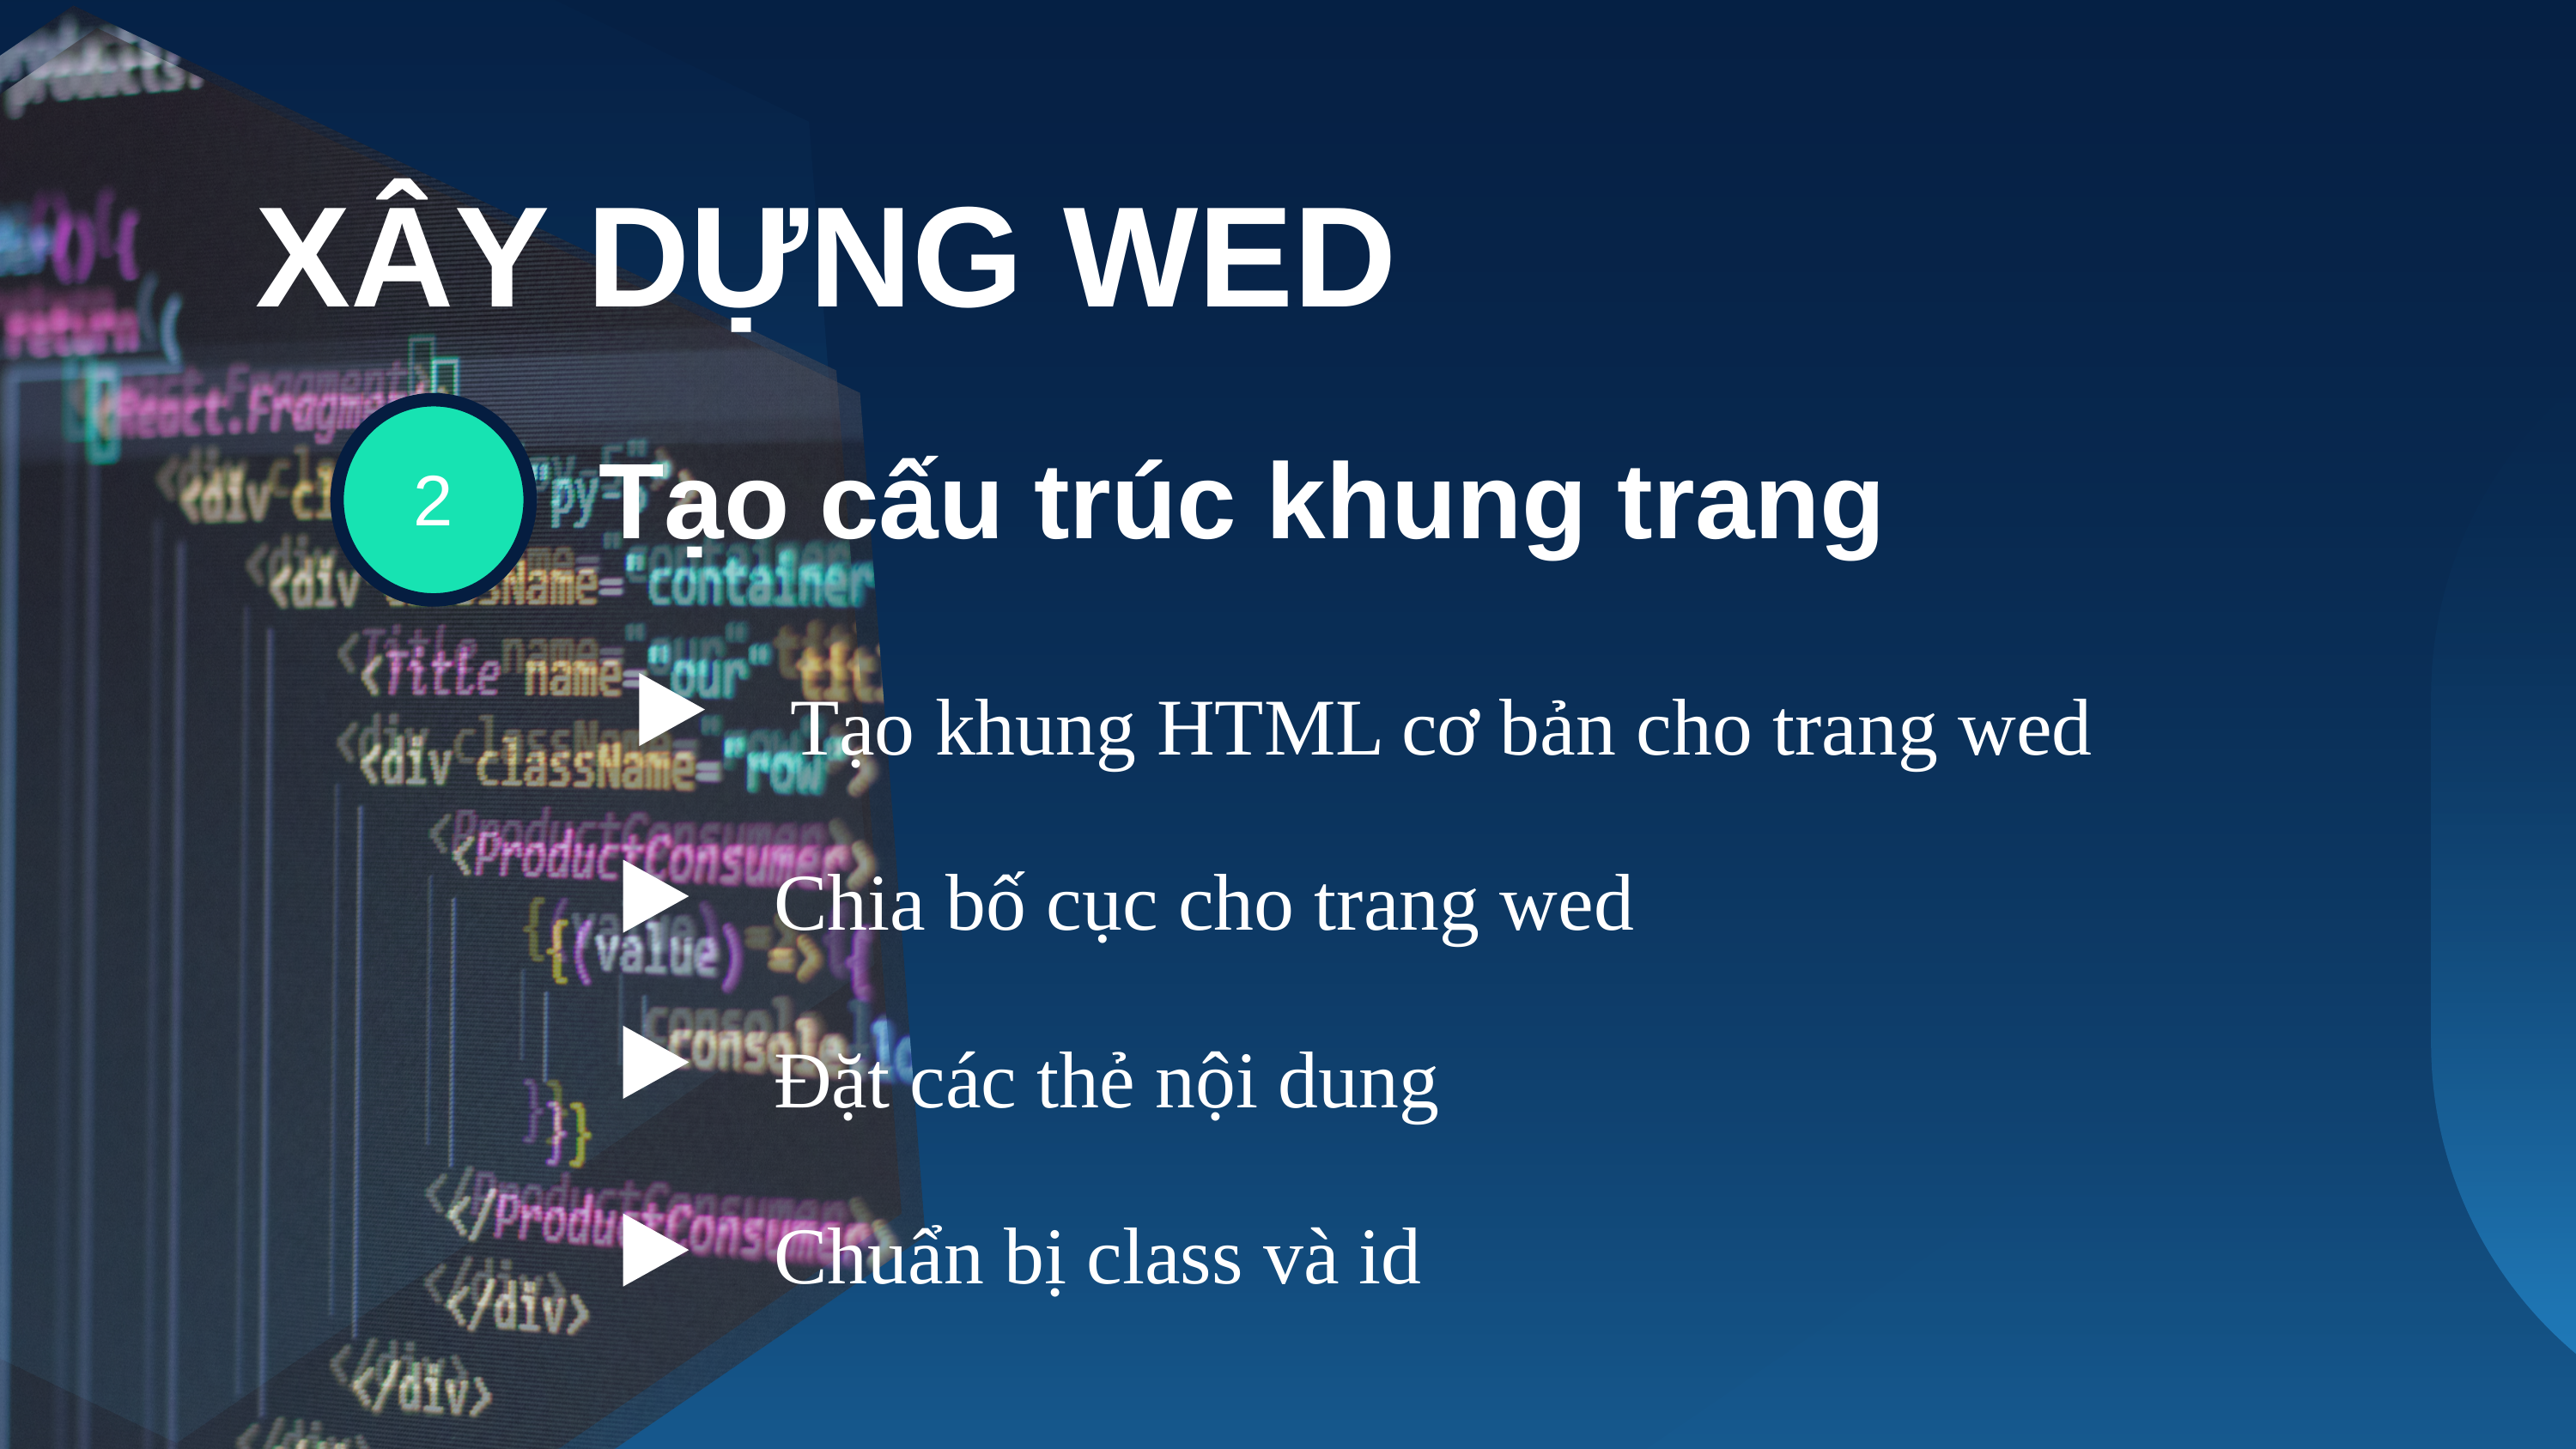

XÂY DỰNG WED

2
Tạo cấu trúc khung trang
Tạo khung HTML cơ bản cho trang wed

Chia bố cục cho trang wed

Đặt các thẻ nội dung

Chuẩn bị class và id